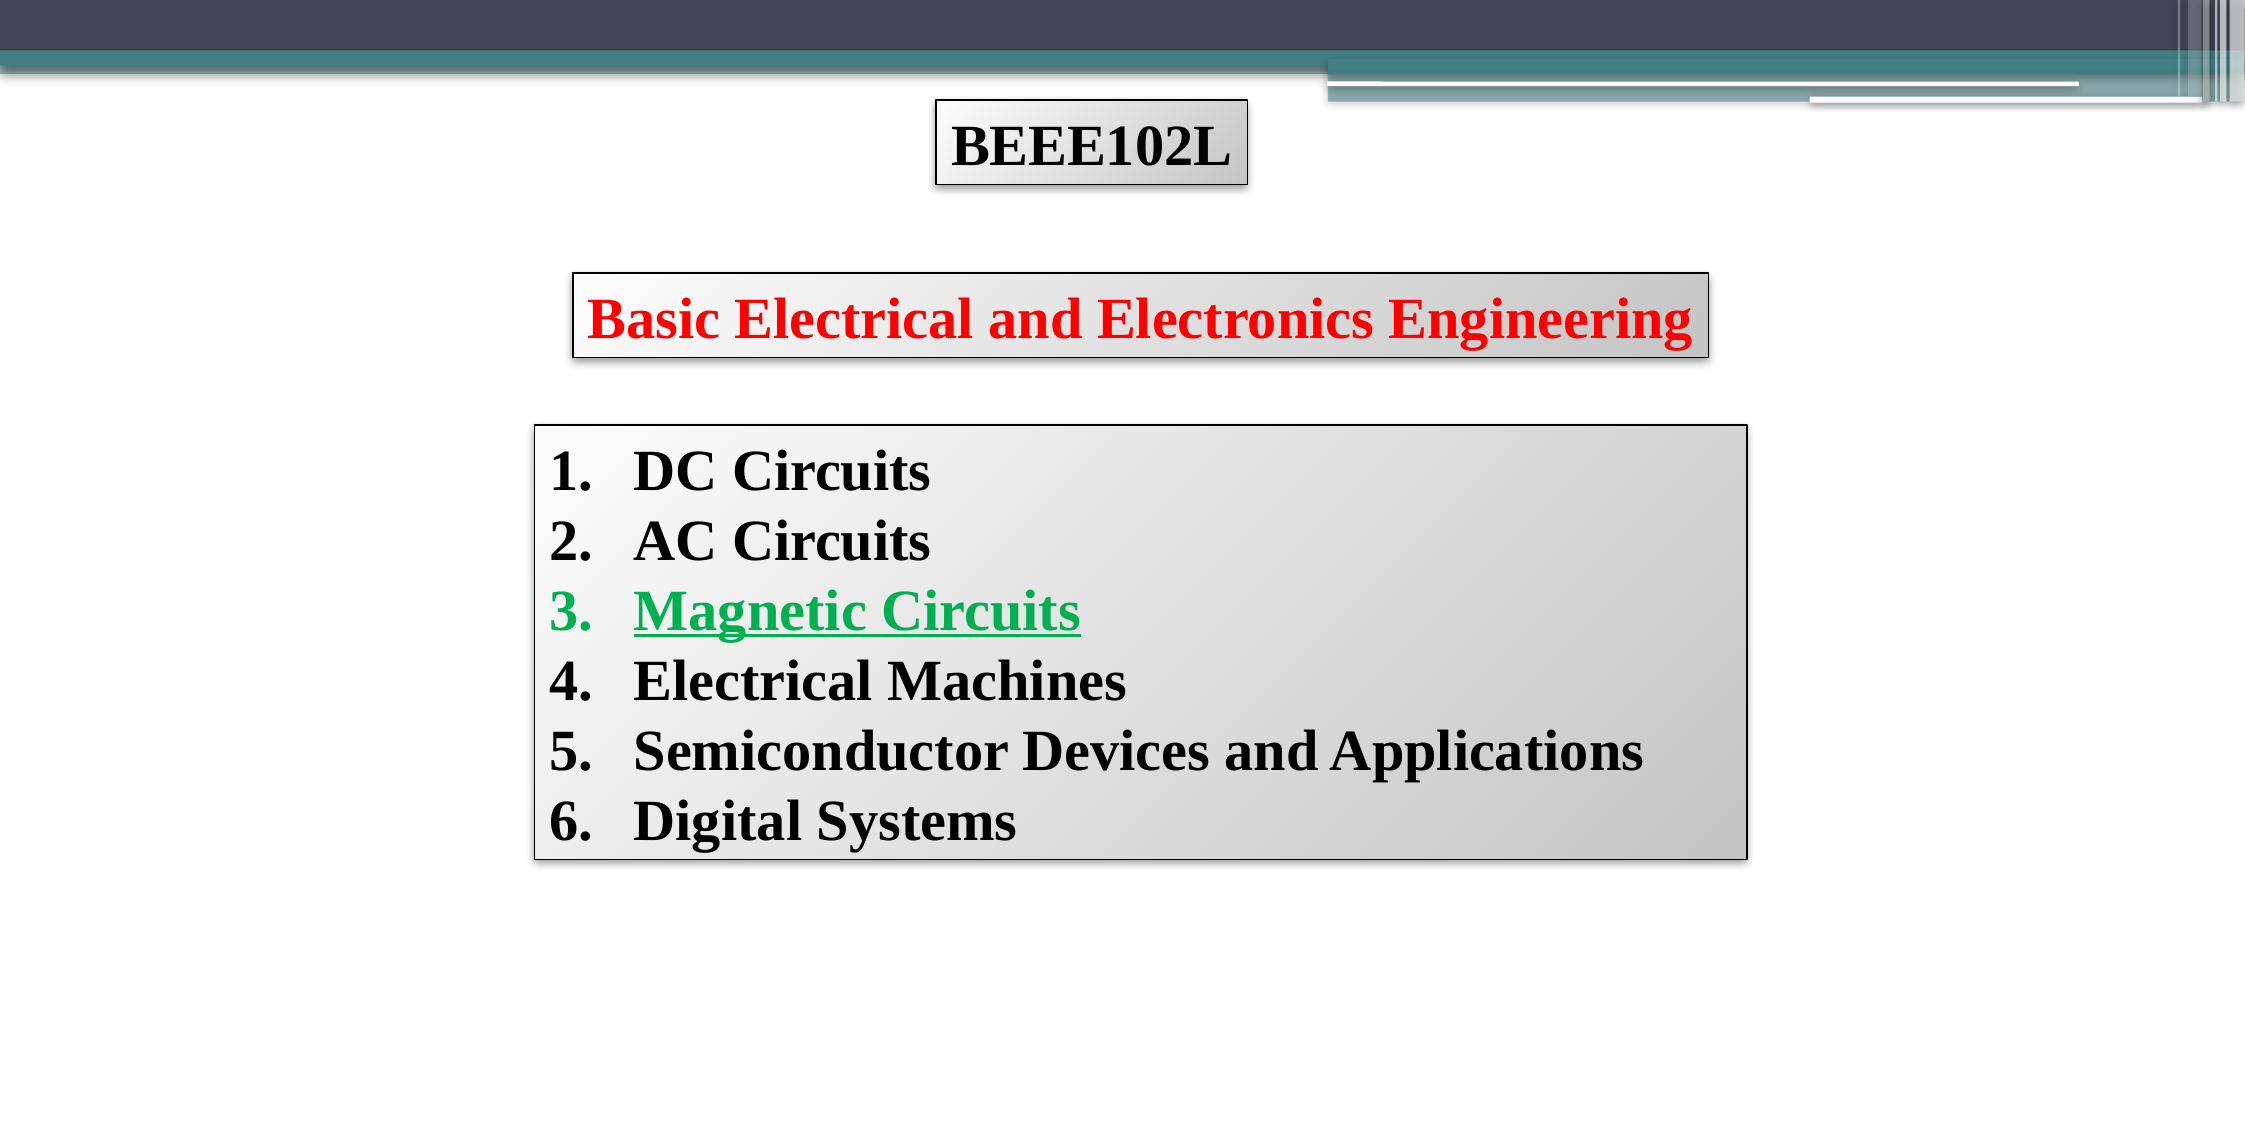

BEEE102L
Basic Electrical and Electronics Engineering
DC Circuits
AC Circuits
Magnetic Circuits
Electrical Machines
Semiconductor Devices and Applications
Digital Systems